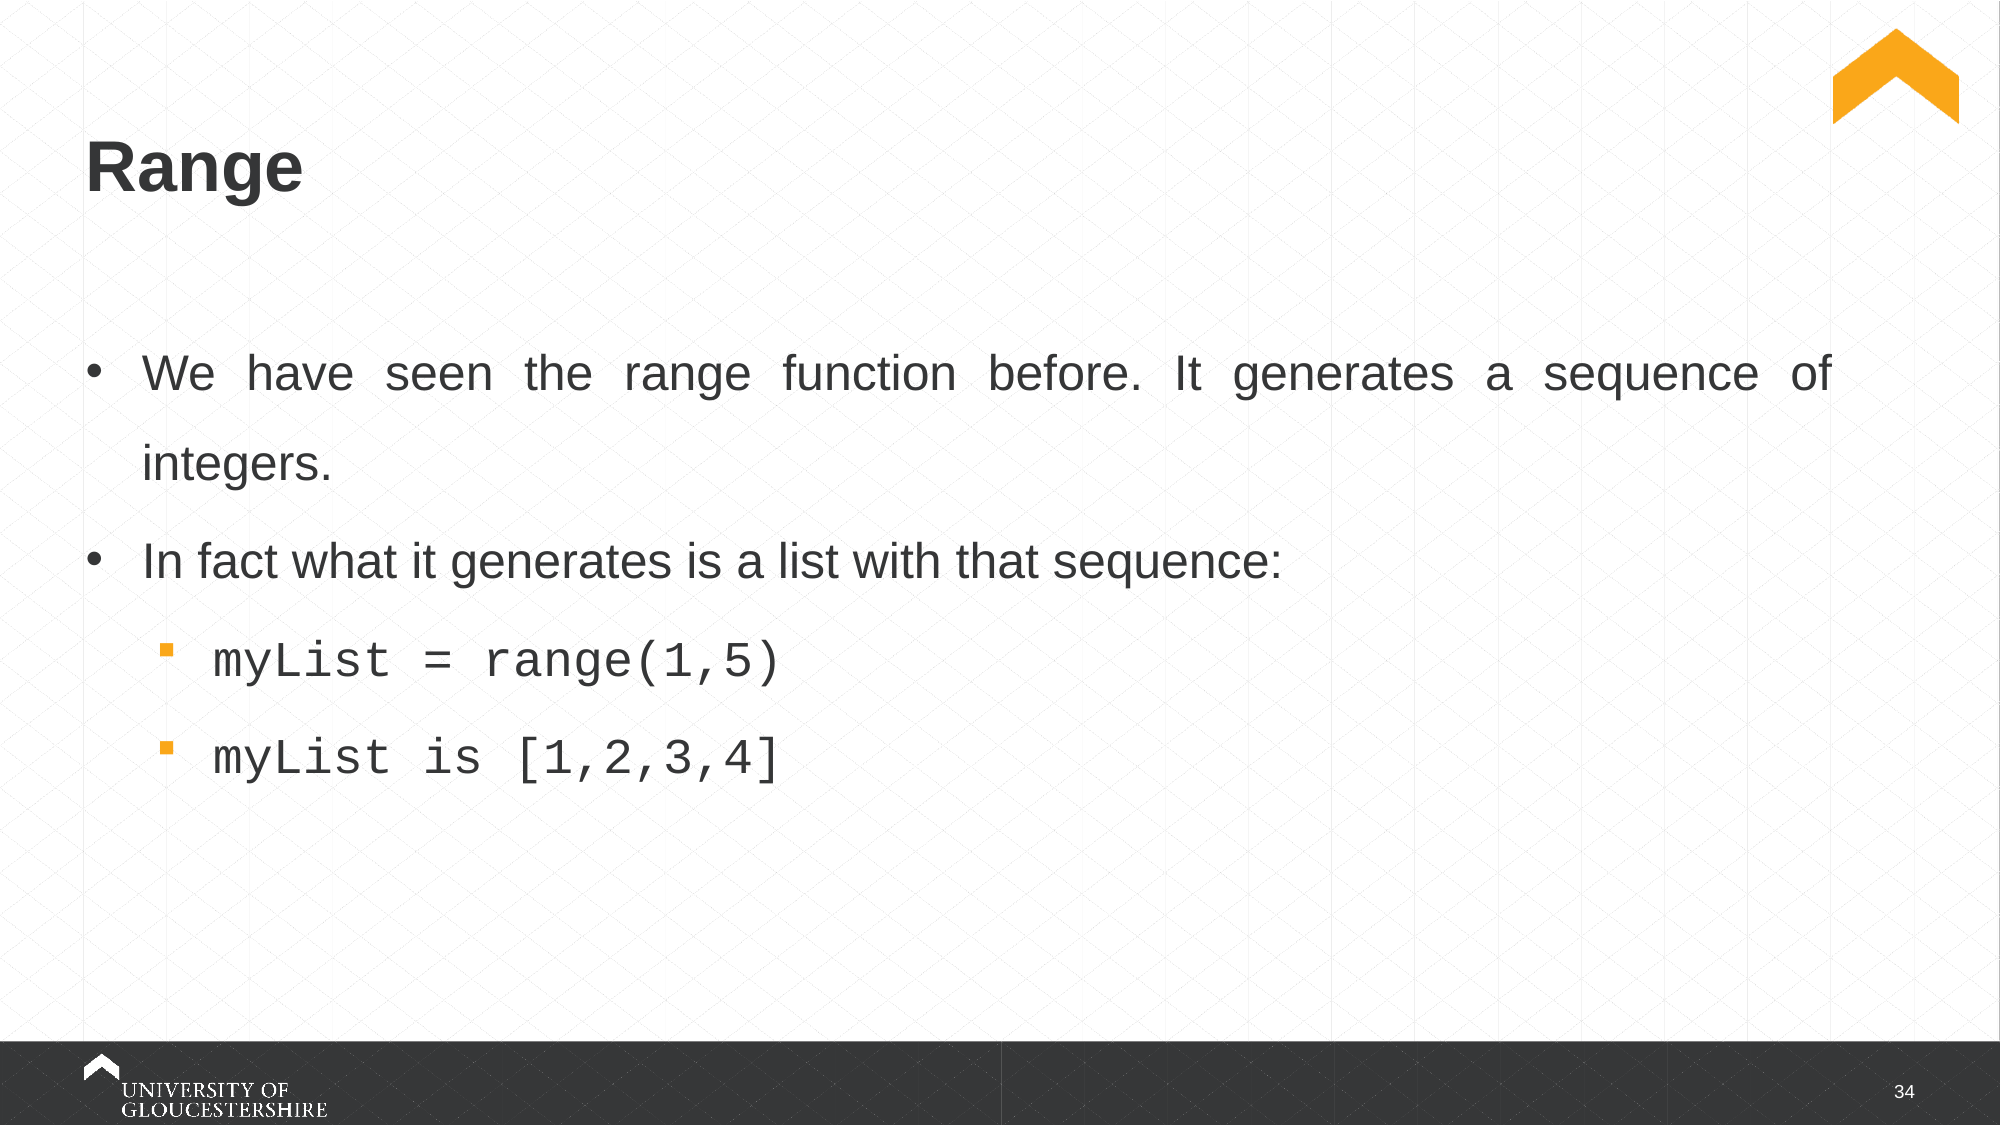

# Range
We have seen the range function before. It generates a sequence of integers.
In fact what it generates is a list with that sequence:
myList = range(1,5)
myList is [1,2,3,4]